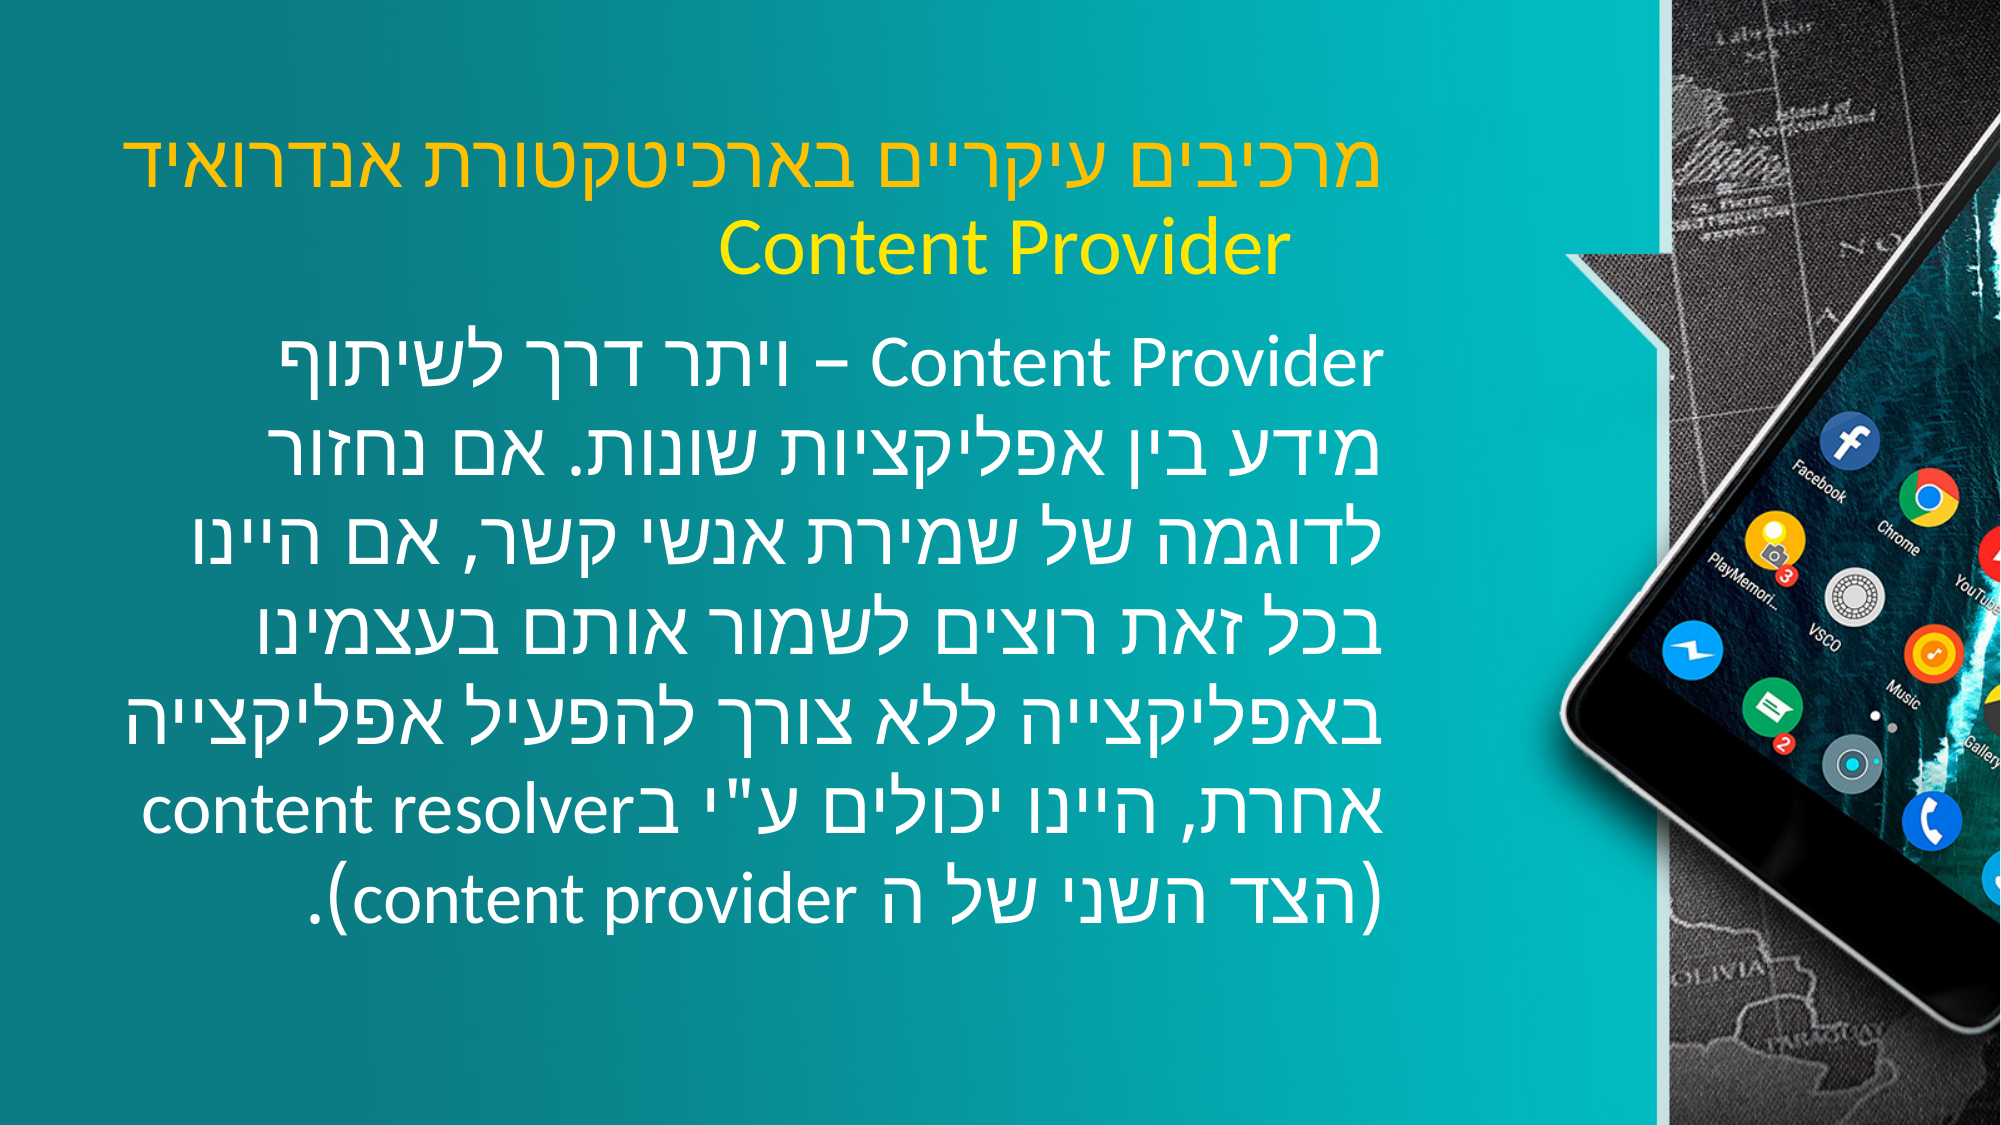

# מרכיבים עיקריים בארכיטקטורת אנדרואיד
Content Provider
Content Provider – ויתר דרך לשיתוף מידע בין אפליקציות שונות. אם נחזור לדוגמה של שמירת אנשי קשר, אם היינו בכל זאת רוצים לשמור אותם בעצמינו באפליקצייה ללא צורך להפעיל אפליקצייה אחרת, היינו יכולים ע"י בcontent resolver (הצד השני של ה content provider).